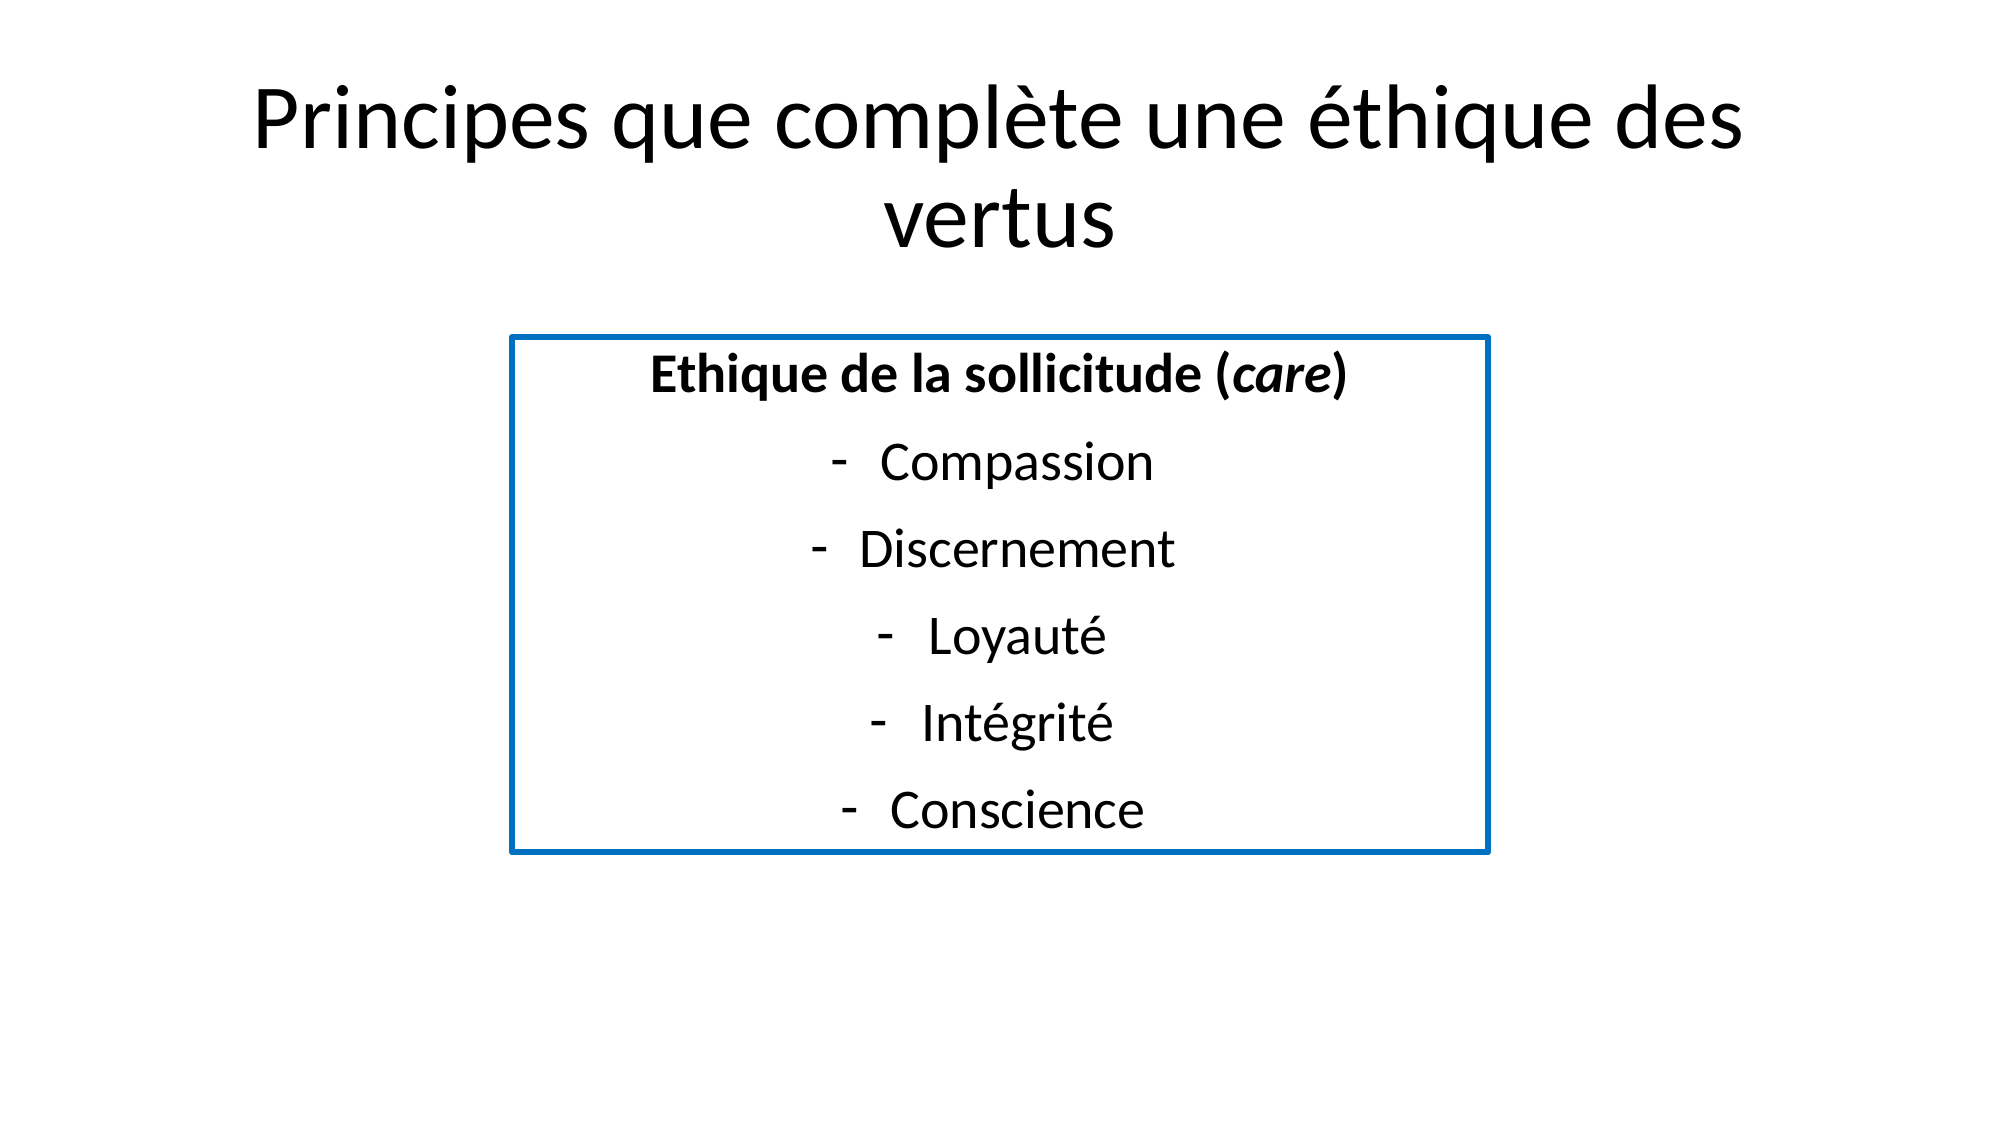

# Principes que complète une éthique des vertus
Ethique de la sollicitude (care)
Compassion
Discernement
Loyauté
Intégrité
Conscience